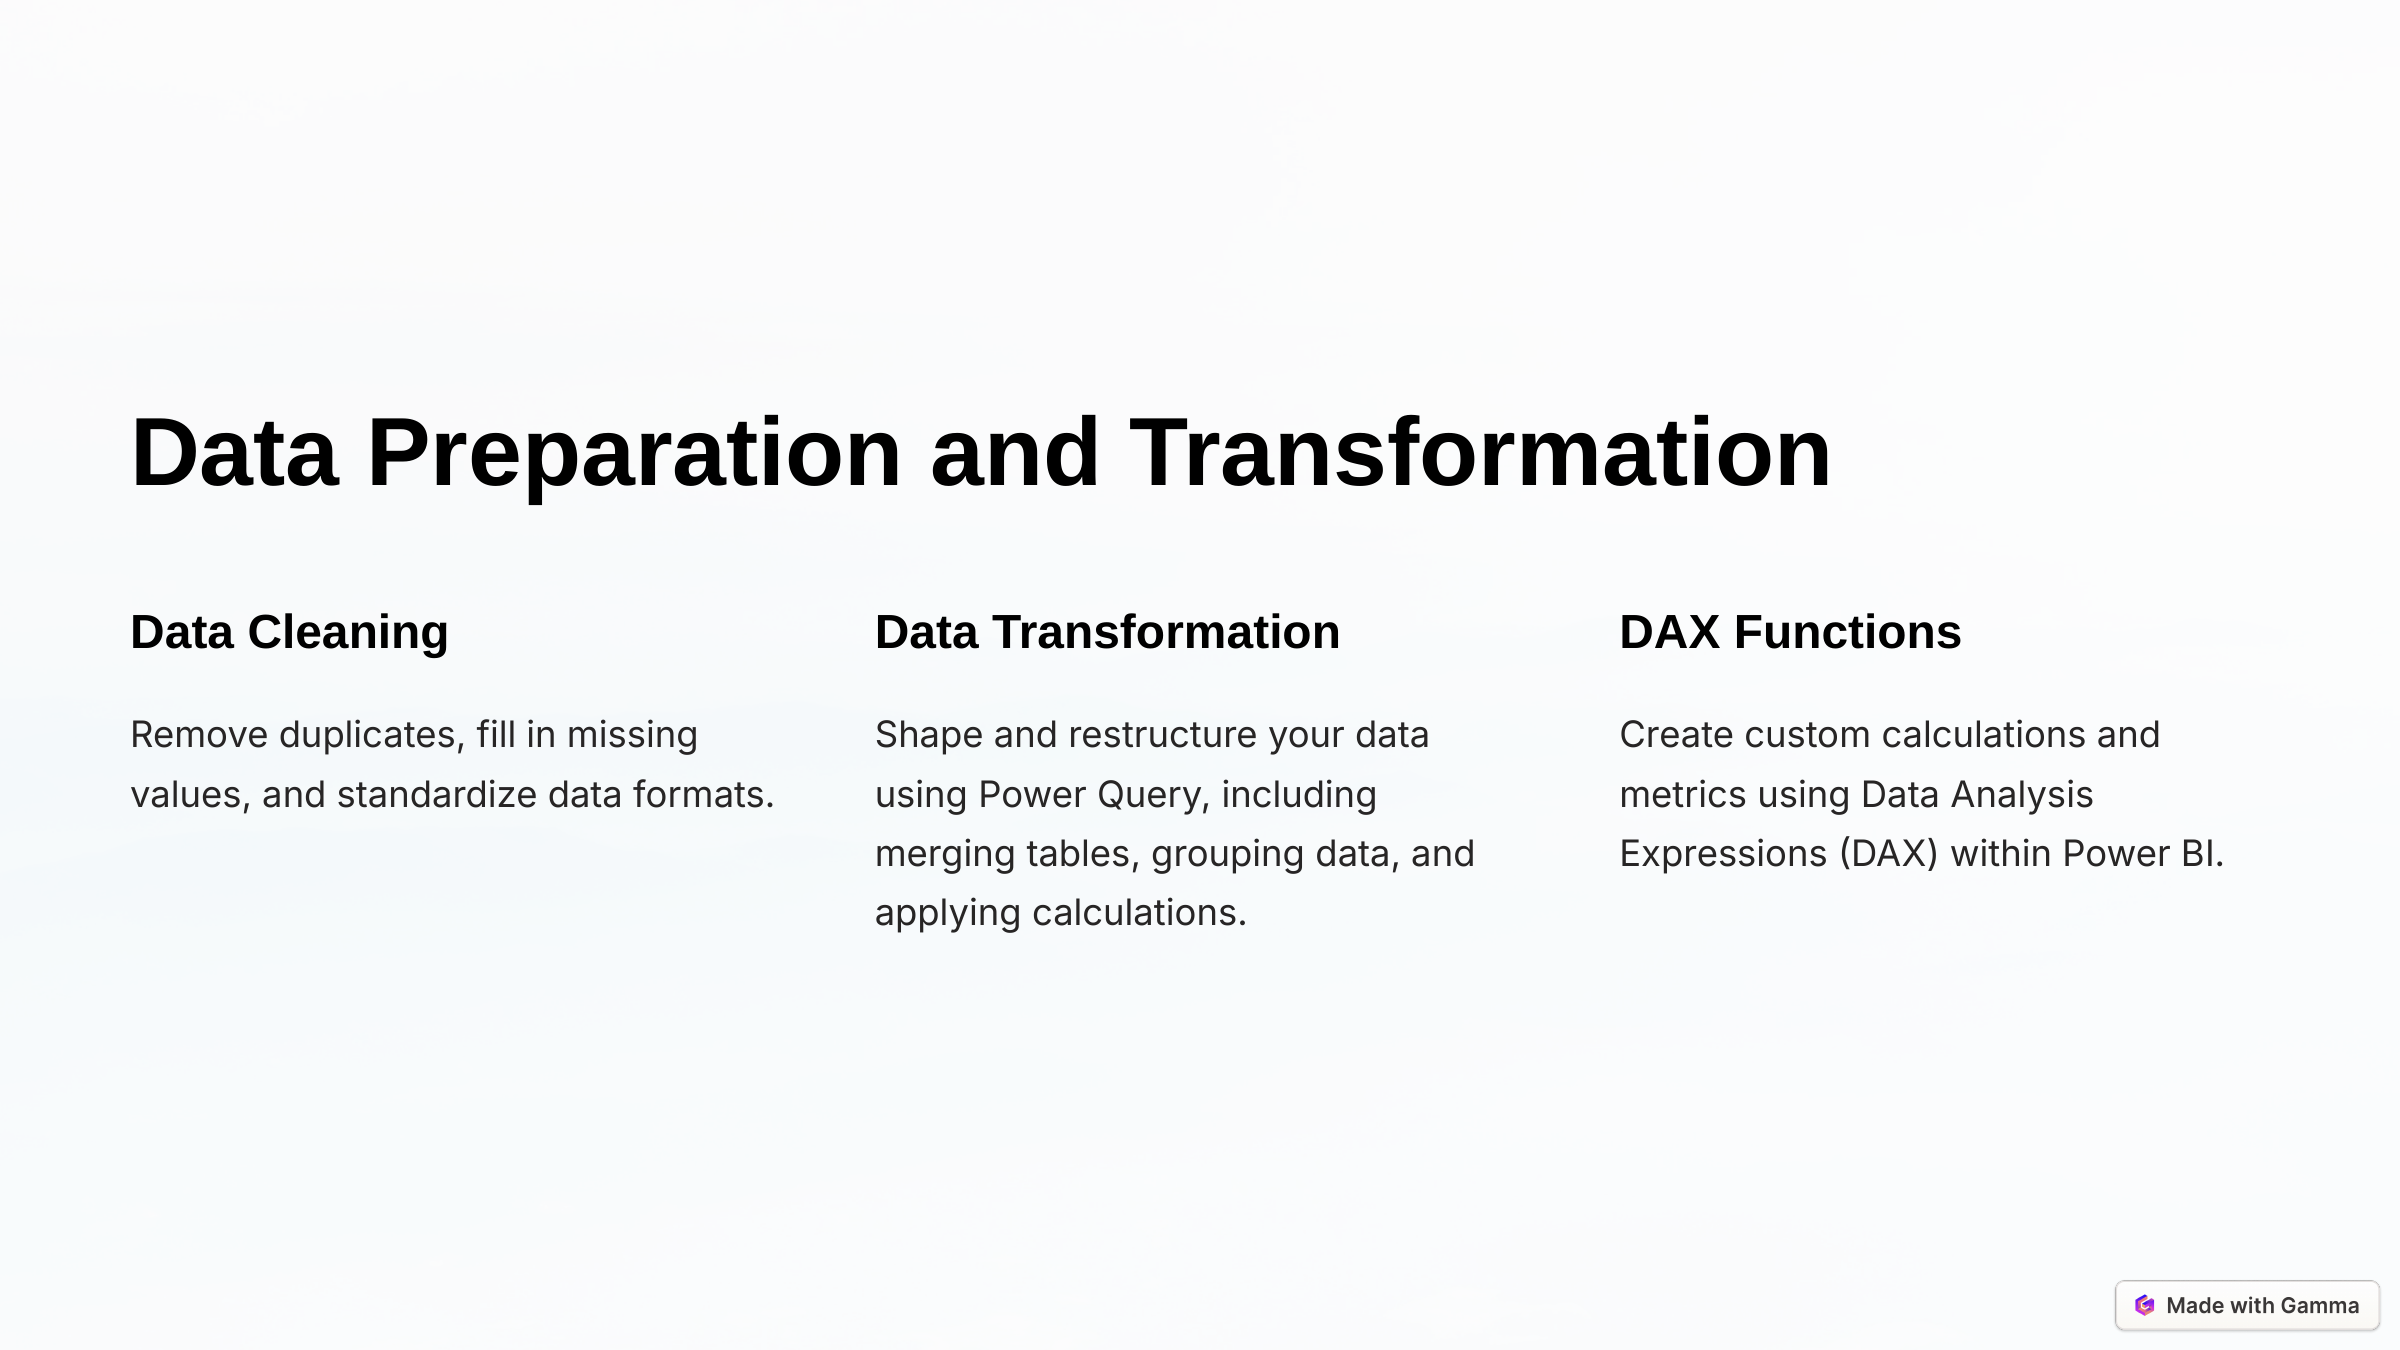

Data Preparation and Transformation
Data Cleaning
Data Transformation
DAX Functions
Remove duplicates, fill in missing values, and standardize data formats.
Shape and restructure your data using Power Query, including merging tables, grouping data, and applying calculations.
Create custom calculations and metrics using Data Analysis Expressions (DAX) within Power BI.